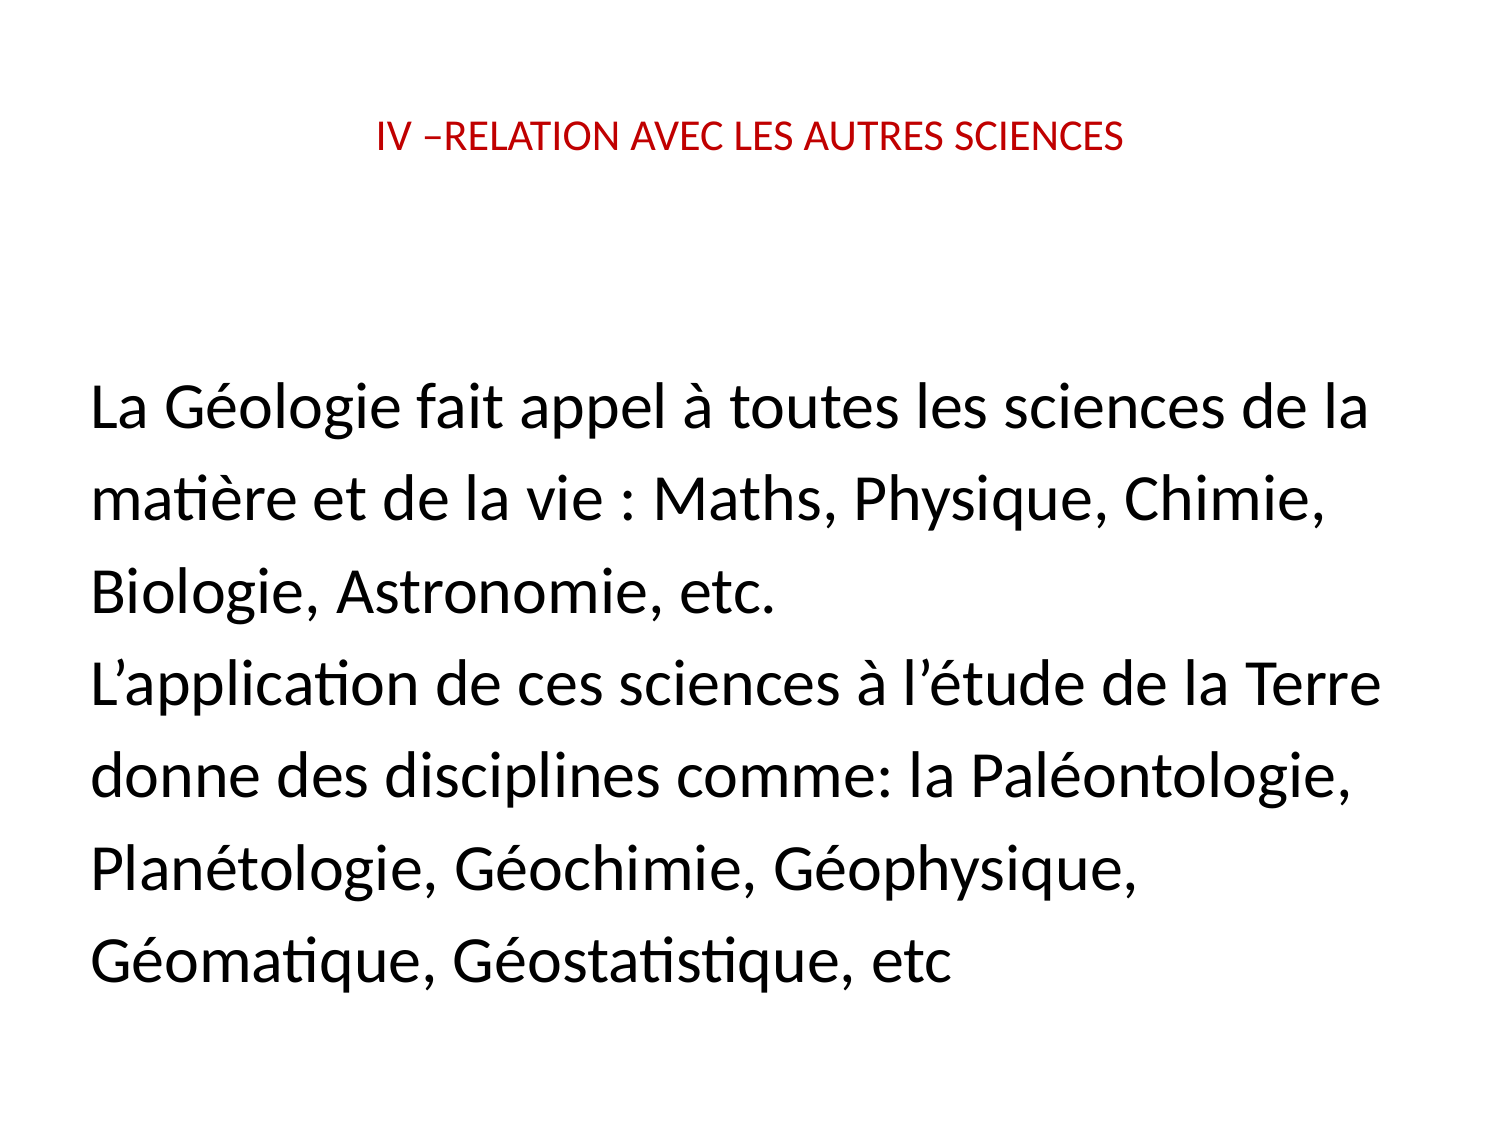

# IV –RELATION AVEC LES AUTRES SCIENCES

La Géologie fait appel à toutes les sciences de la
matière et de la vie : Maths, Physique, Chimie,
Biologie, Astronomie, etc.
L’application de ces sciences à l’étude de la Terre
donne des disciplines comme: la Paléontologie,
Planétologie, Géochimie, Géophysique,
Géomatique, Géostatistique, etc